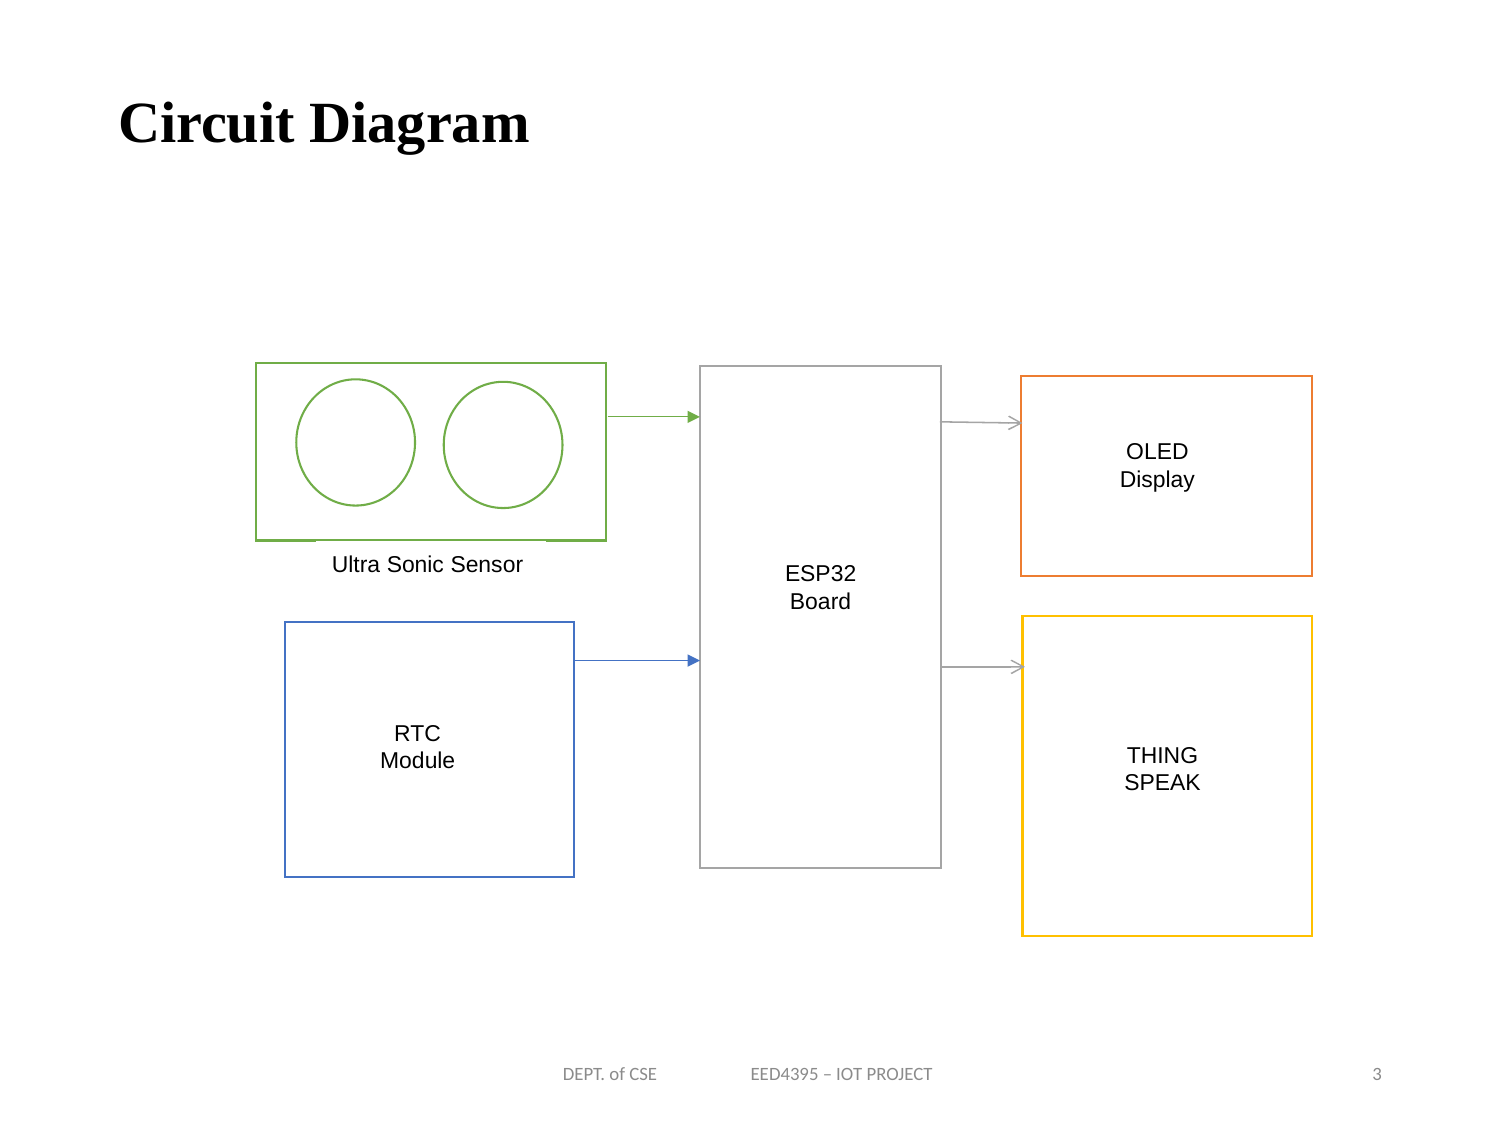

# Circuit Diagram

OLED Display
Ultra Sonic Sensor
ESP32
Board

RTC
Module
THING SPEAK
DEPT. of CSE                      EED4395 – IOT PROJECT
3